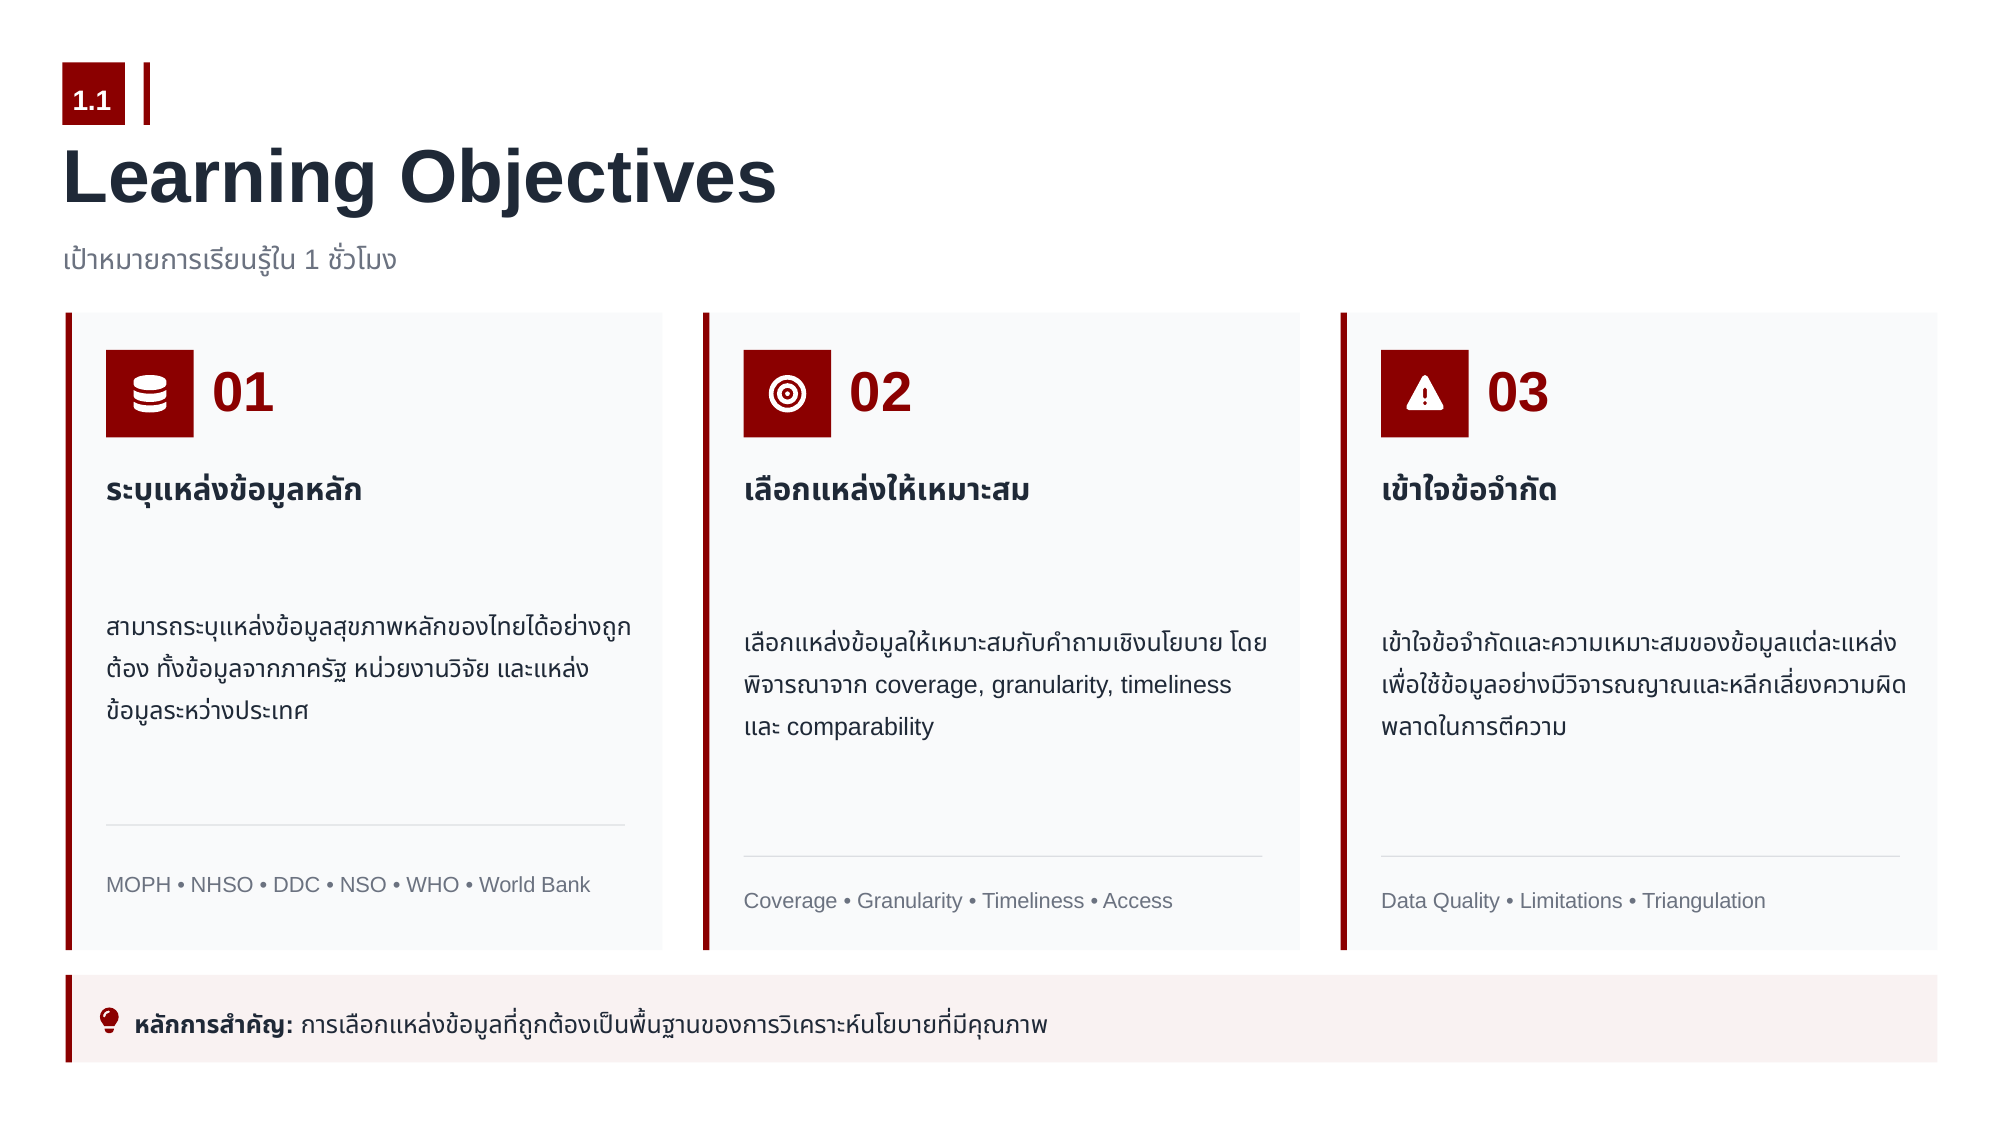

1.1
Learning Objectives
เป้าหมายการเรียนรู้ใน 1 ชั่วโมง

01
02
03

ระบุแหล่งข้อมูลหลัก
เลือกแหล่งให้เหมาะสม
เข้าใจข้อจำกัด
สามารถระบุแหล่งข้อมูลสุขภาพหลักของไทยได้อย่างถูกต้อง ทั้งข้อมูลจากภาครัฐ หน่วยงานวิจัย และแหล่งข้อมูลระหว่างประเทศ
เลือกแหล่งข้อมูลให้เหมาะสมกับคำถามเชิงนโยบาย โดยพิจารณาจาก coverage, granularity, timeliness และ comparability
เข้าใจข้อจำกัดและความเหมาะสมของข้อมูลแต่ละแหล่ง เพื่อใช้ข้อมูลอย่างมีวิจารณญาณและหลีกเลี่ยงความผิดพลาดในการตีความ

MOPH • NHSO • DDC • NSO • WHO • World Bank

Coverage • Granularity • Timeliness • Access
Data Quality • Limitations • Triangulation

หลักการสำคัญ: การเลือกแหล่งข้อมูลที่ถูกต้องเป็นพื้นฐานของการวิเคราะห์นโยบายที่มีคุณภาพ